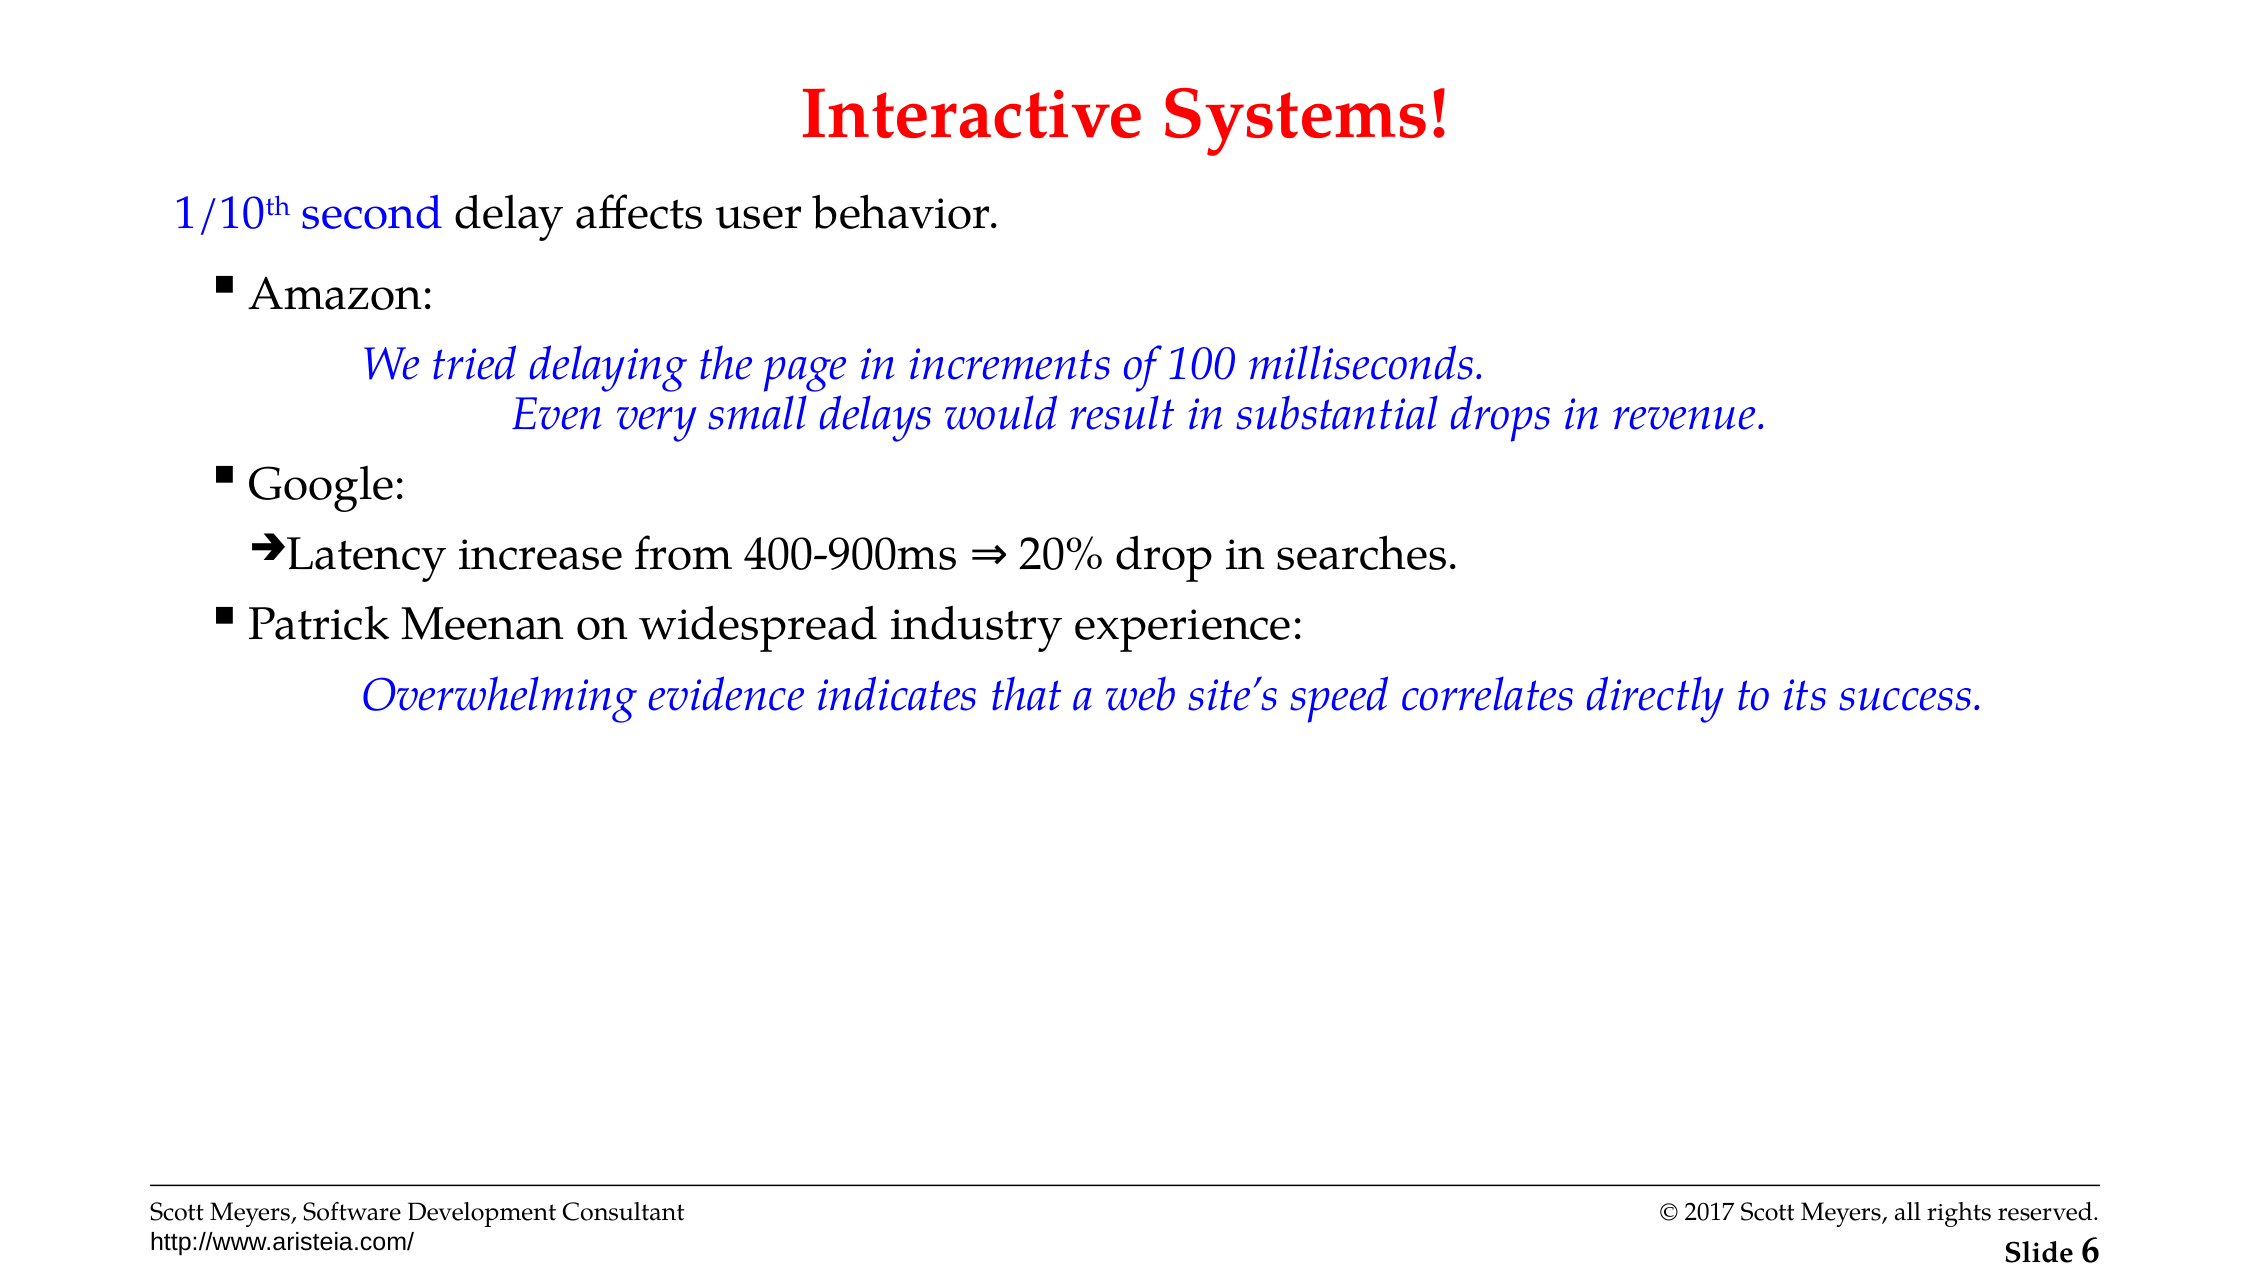

# Interactive Systems!
1/10th second delay affects user behavior.
Amazon:
	We tried delaying the page in increments of 100 milliseconds.
		Even very small delays would result in substantial drops in revenue.
Google:
Latency increase from 400-900ms ⇒ 20% drop in searches.
Patrick Meenan on widespread industry experience:
	Overwhelming evidence indicates that a web site’s speed correlates directly to its success.

© 2017 Scott Meyers, all rights reserved.
Slide 6
Scott Meyers, Software Development Consultant
http://www.aristeia.com/